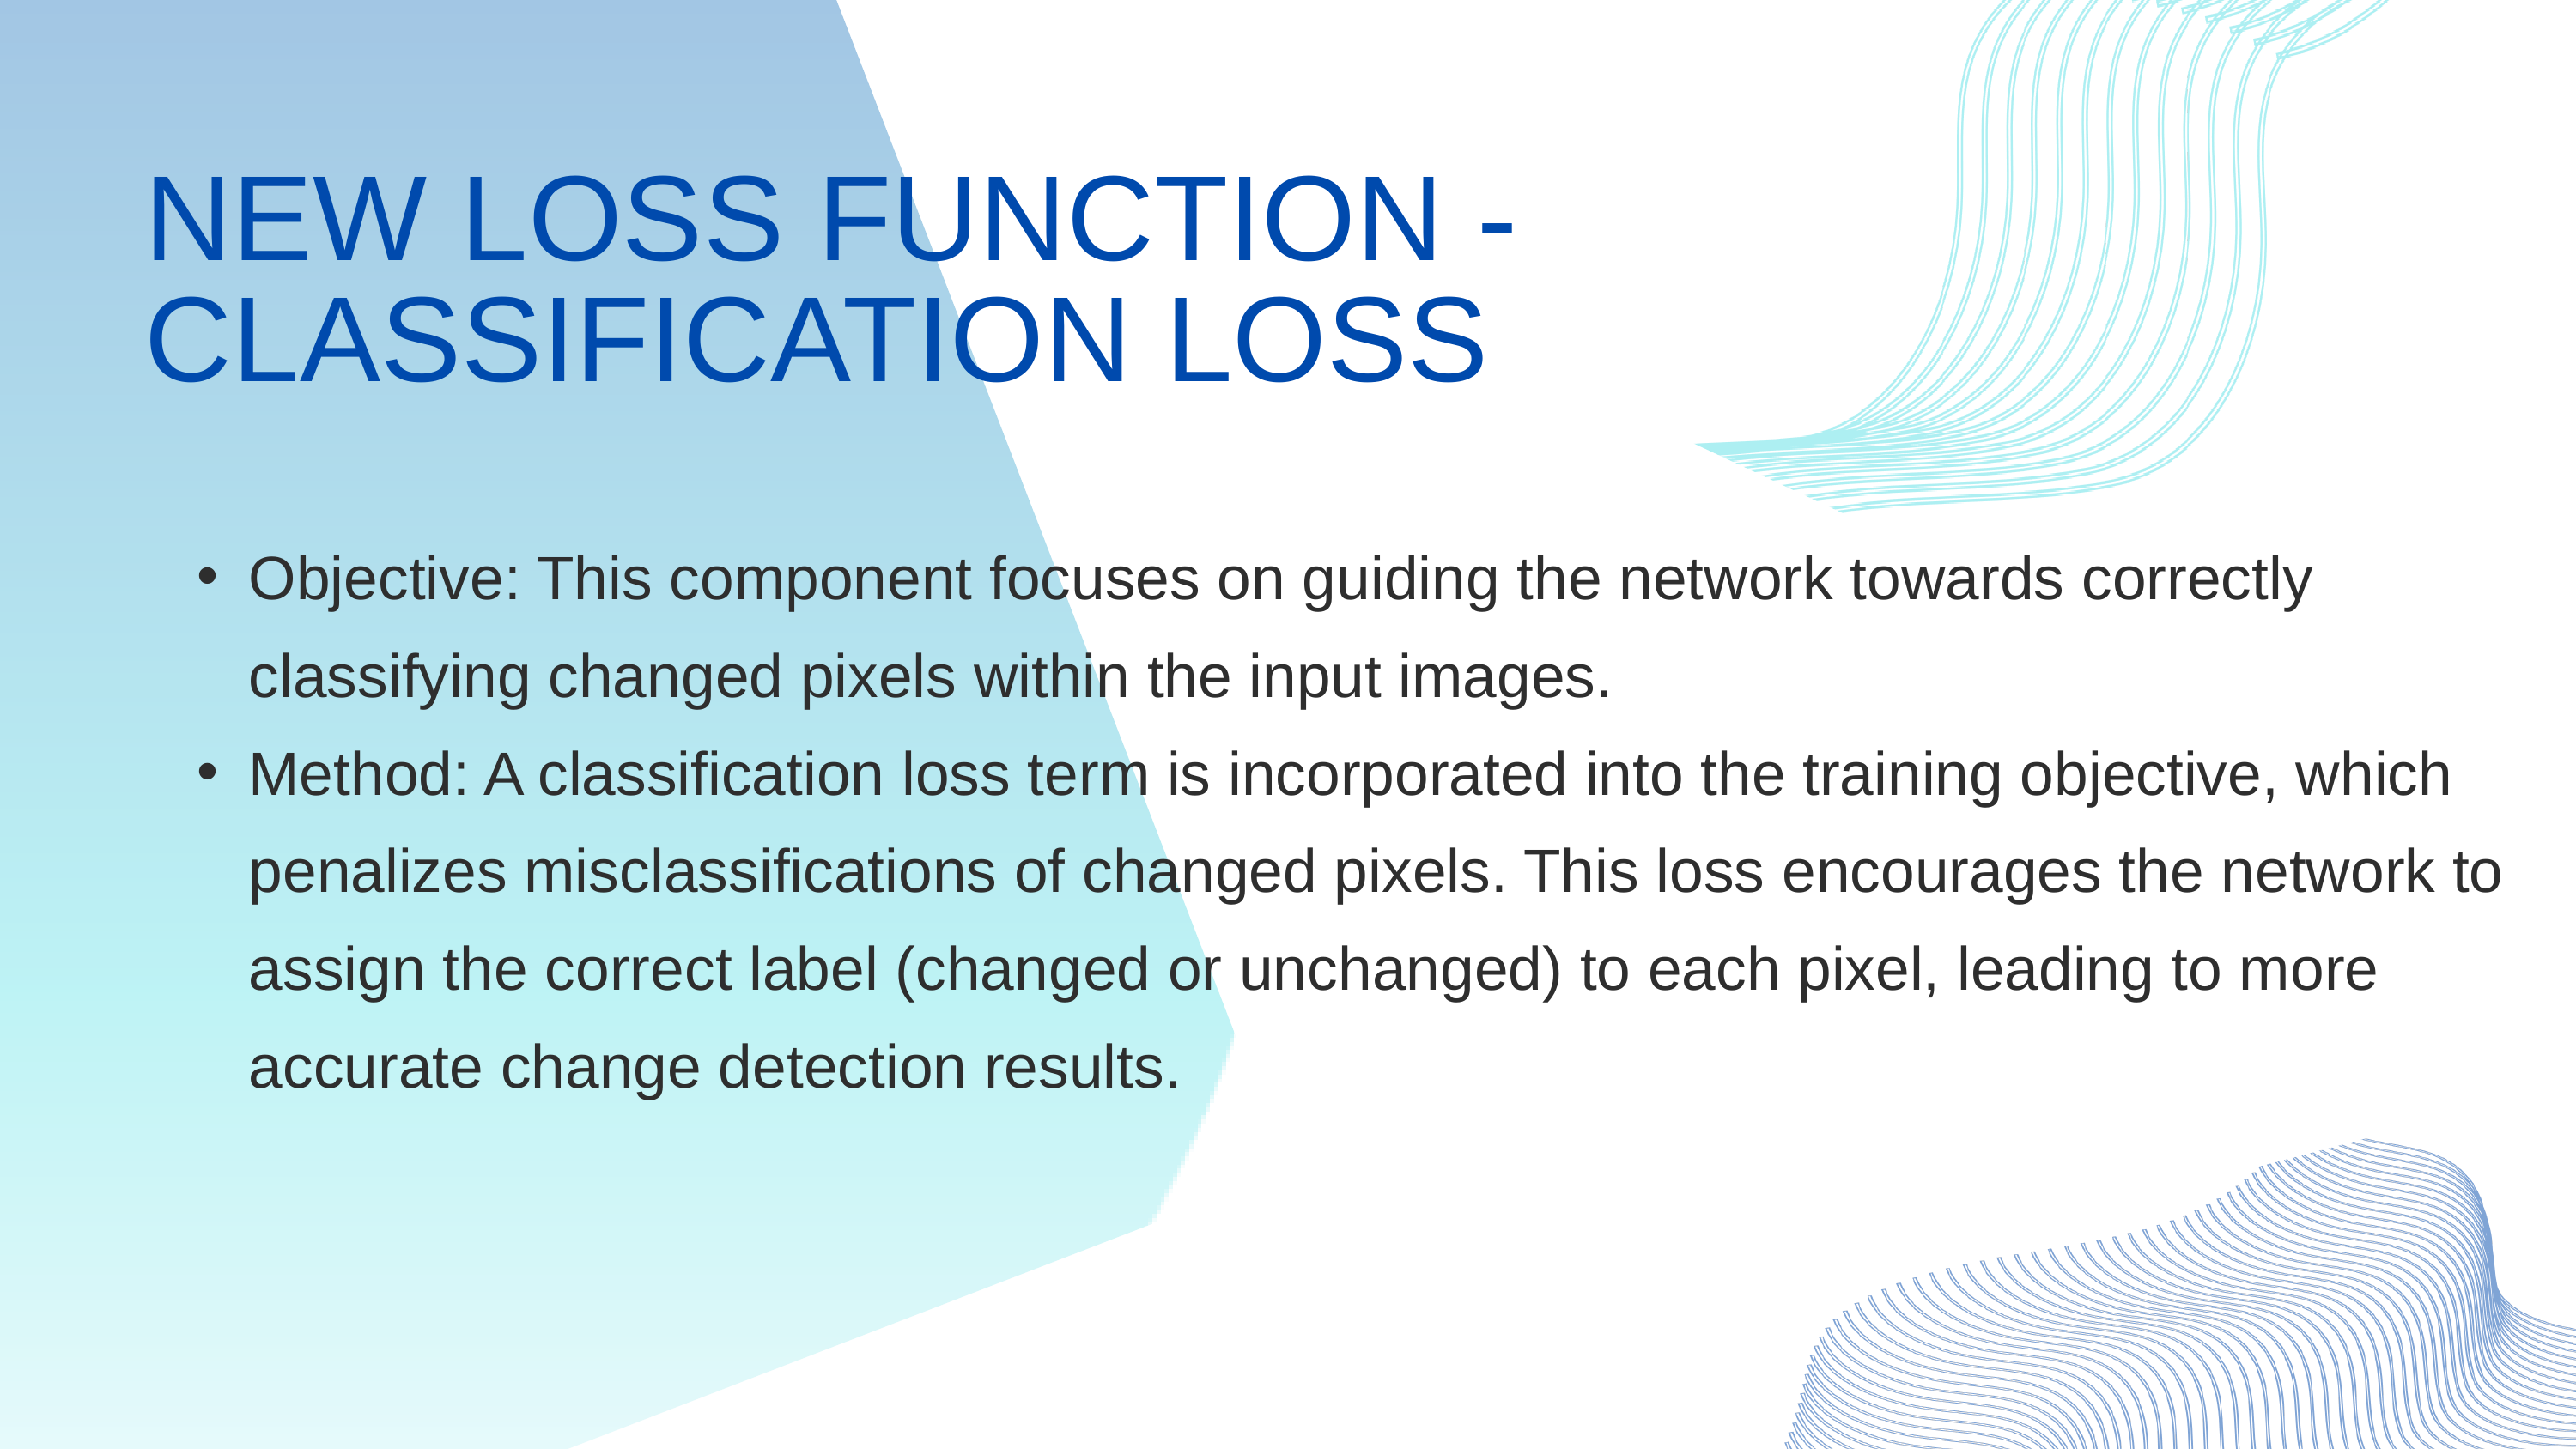

NEW LOSS FUNCTION - CLASSIFICATION LOSS
Objective: This component focuses on guiding the network towards correctly classifying changed pixels within the input images.
Method: A classification loss term is incorporated into the training objective, which penalizes misclassifications of changed pixels. This loss encourages the network to assign the correct label (changed or unchanged) to each pixel, leading to more accurate change detection results.